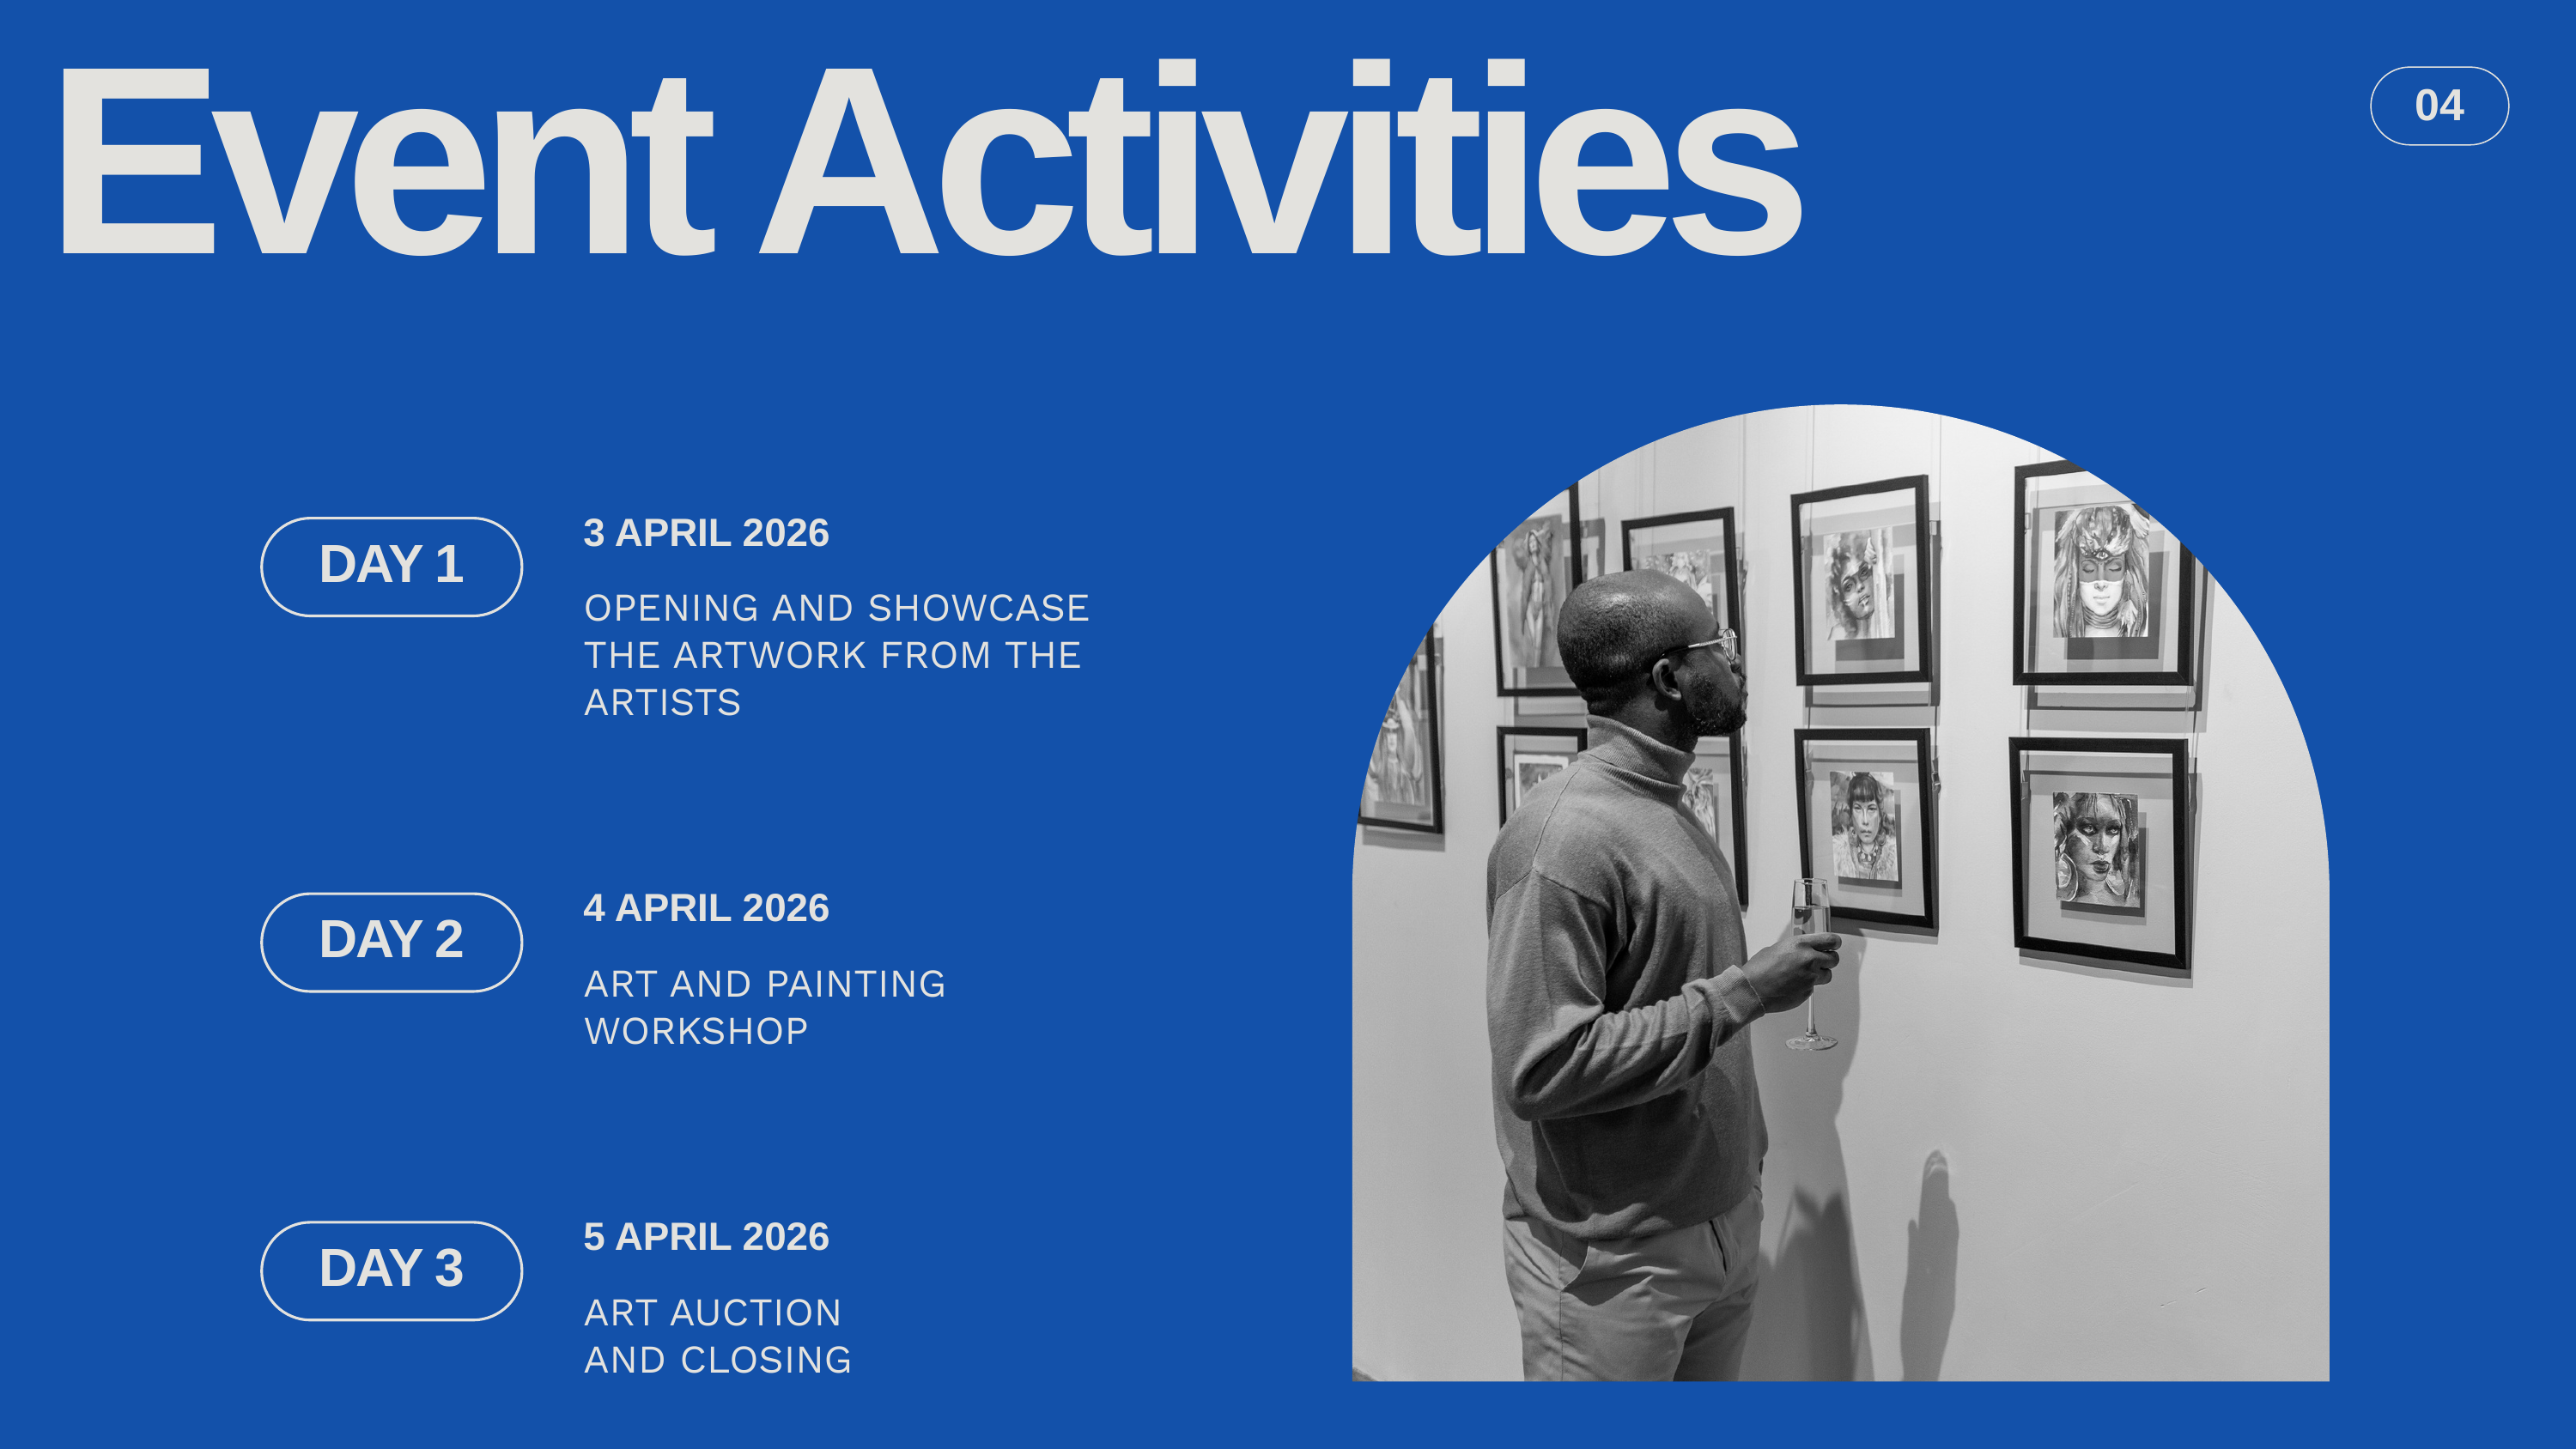

Event Activities
04

3 APRIL 2026

DAY 1
OPENING AND SHOWCASE THE ARTWORK FROM THE ARTISTS
4 APRIL 2026

DAY 2
ART AND PAINTING WORKSHOP
5 APRIL 2026

DAY 3
ART AUCTION AND CLOSING